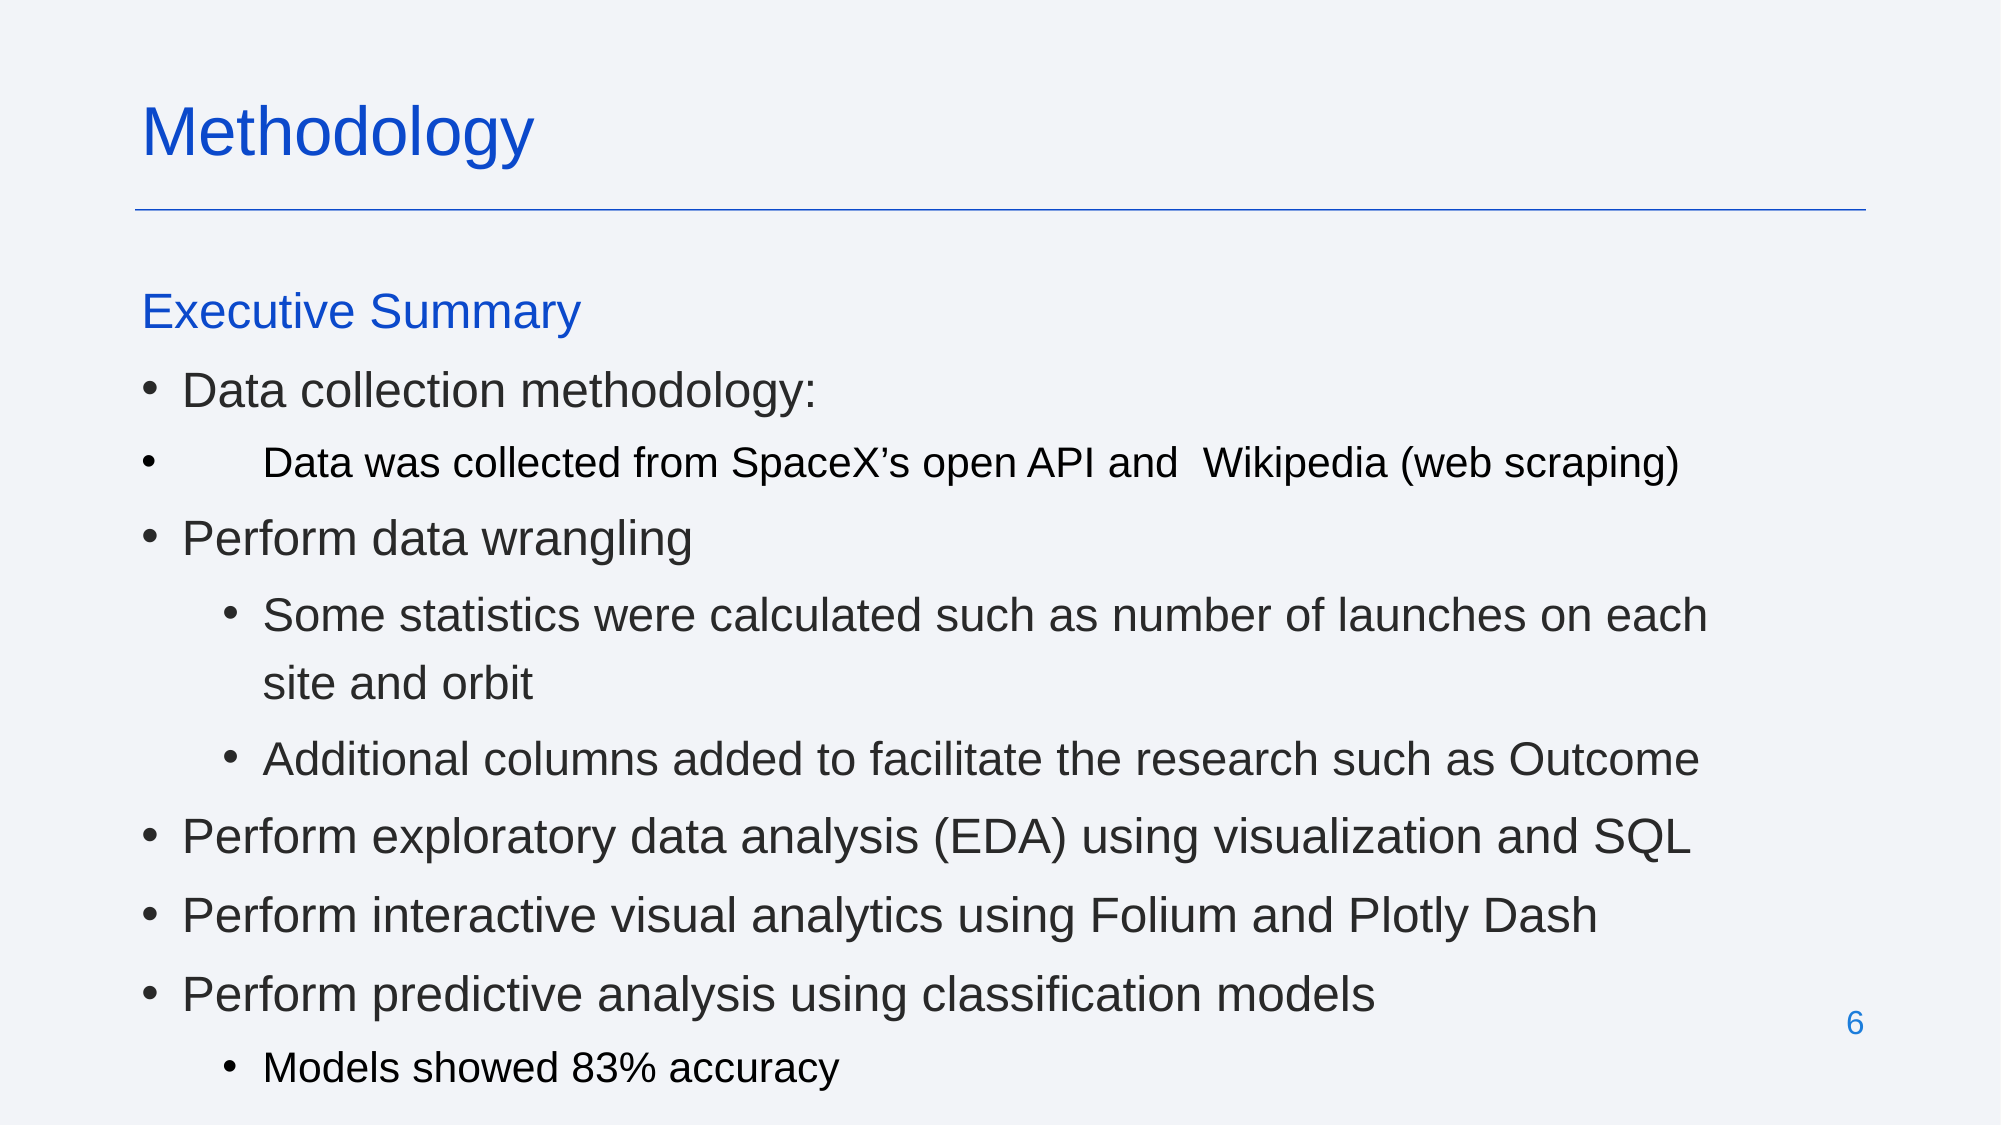

Methodology
Executive Summary
Data collection methodology:
Data was collected from SpaceX’s open API and  Wikipedia (web scraping)
Perform data wrangling
Some statistics were calculated such as number of launches on each site and orbit
Additional columns added to facilitate the research such as Outcome
Perform exploratory data analysis (EDA) using visualization and SQL
Perform interactive visual analytics using Folium and Plotly Dash
Perform predictive analysis using classification models
Models showed 83% accuracy

6